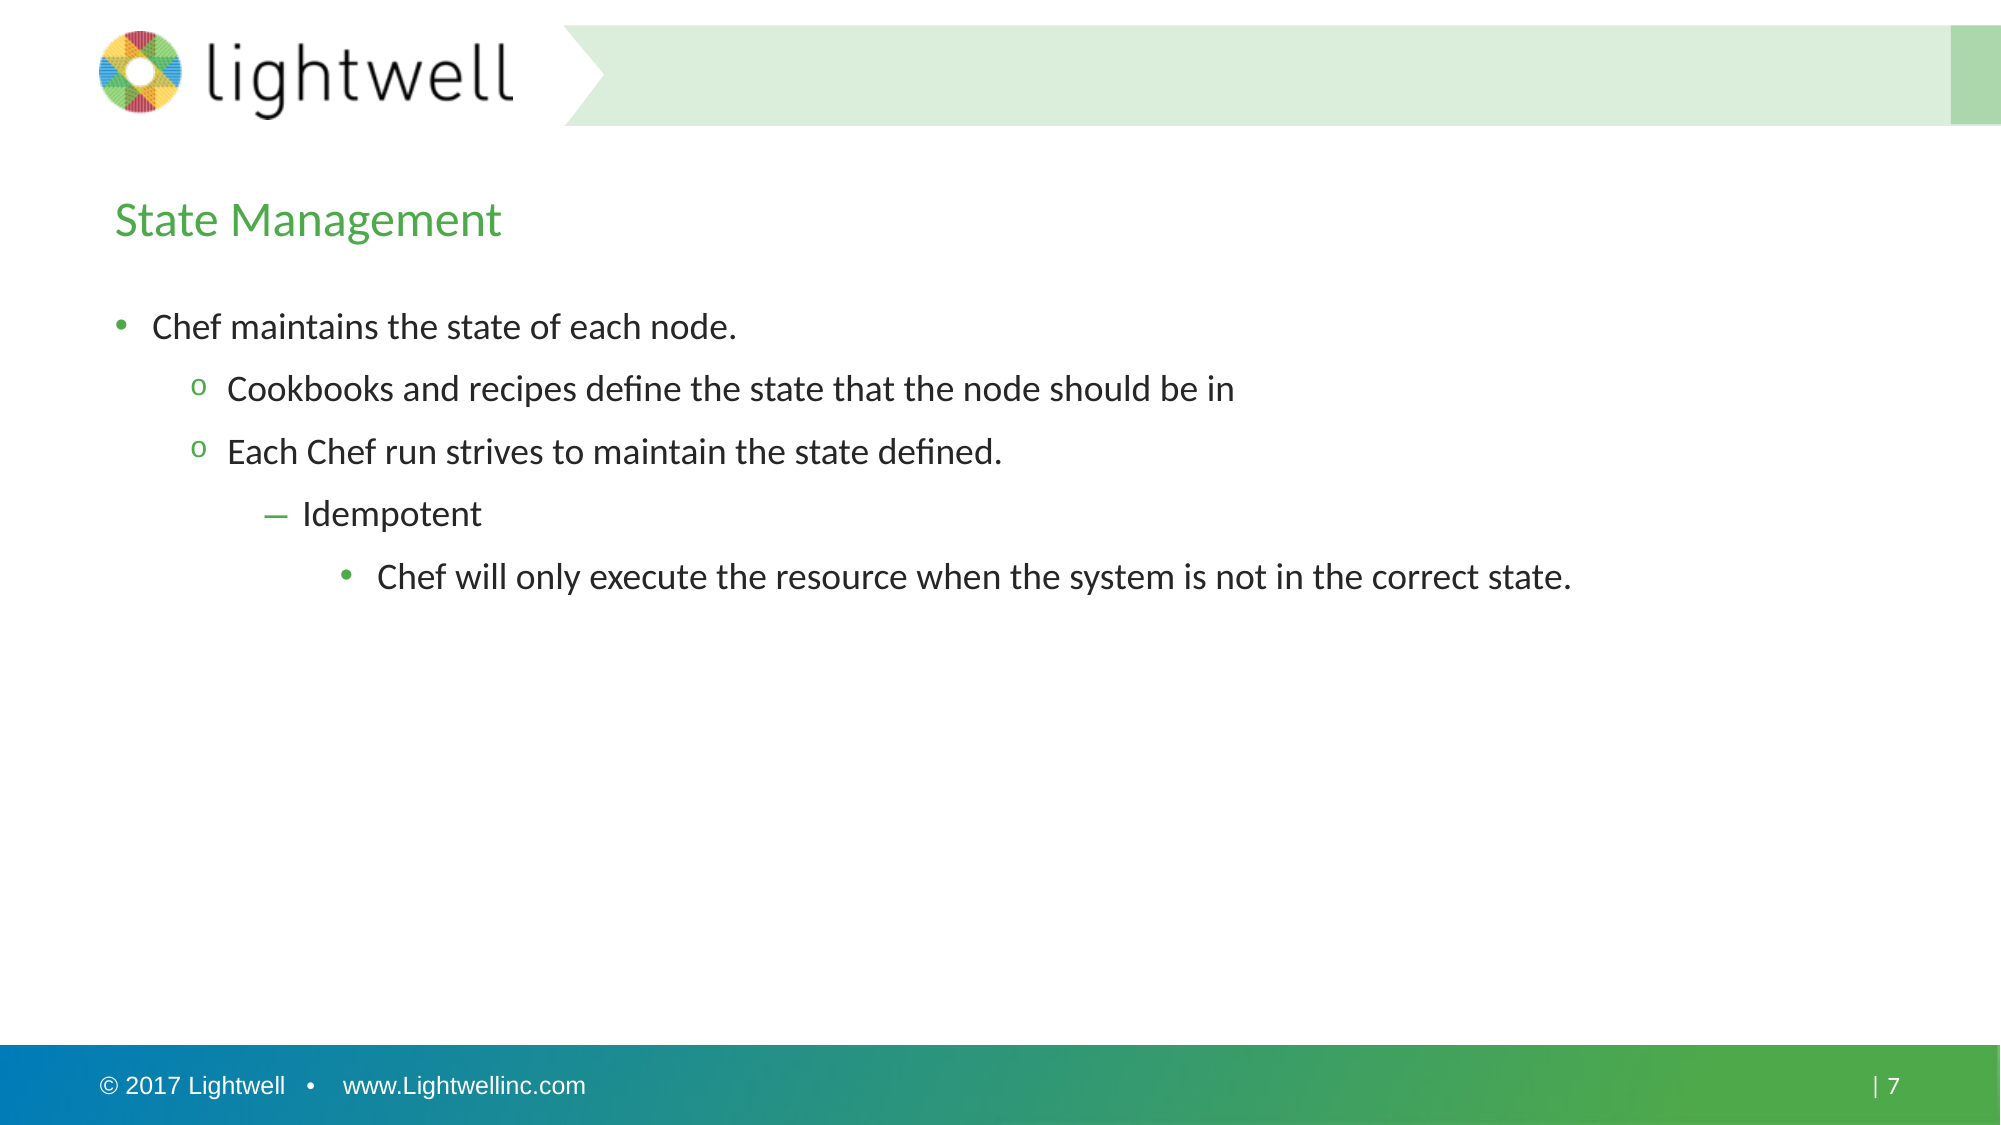

#
State Management
Chef maintains the state of each node.
Cookbooks and recipes define the state that the node should be in
Each Chef run strives to maintain the state defined.
Idempotent
Chef will only execute the resource when the system is not in the correct state.
© 2017 Lightwell   •    www.Lightwellinc.com
| 7